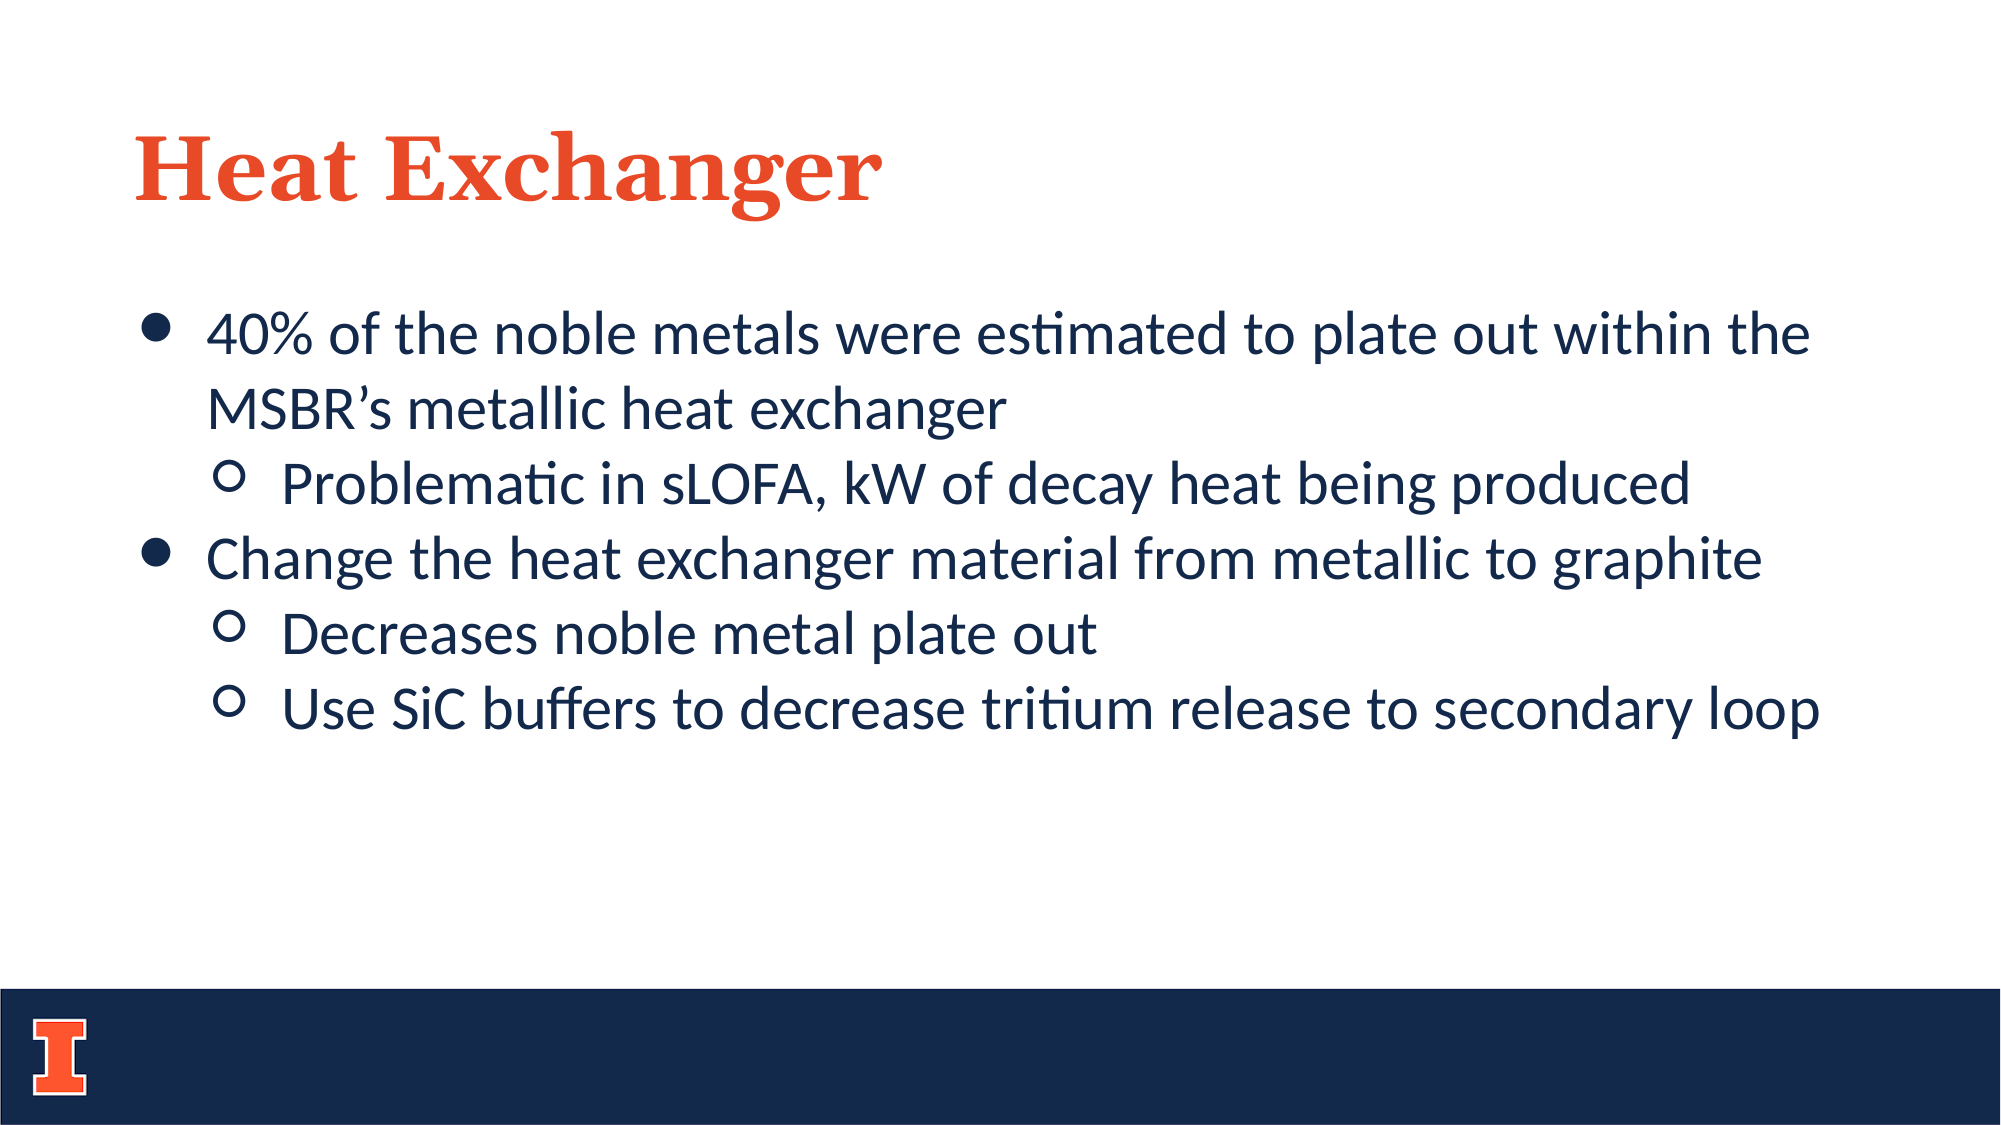

Heat Exchanger
40% of the noble metals were estimated to plate out within the MSBR’s metallic heat exchanger
Problematic in sLOFA, kW of decay heat being produced
Change the heat exchanger material from metallic to graphite
Decreases noble metal plate out
Use SiC buffers to decrease tritium release to secondary loop